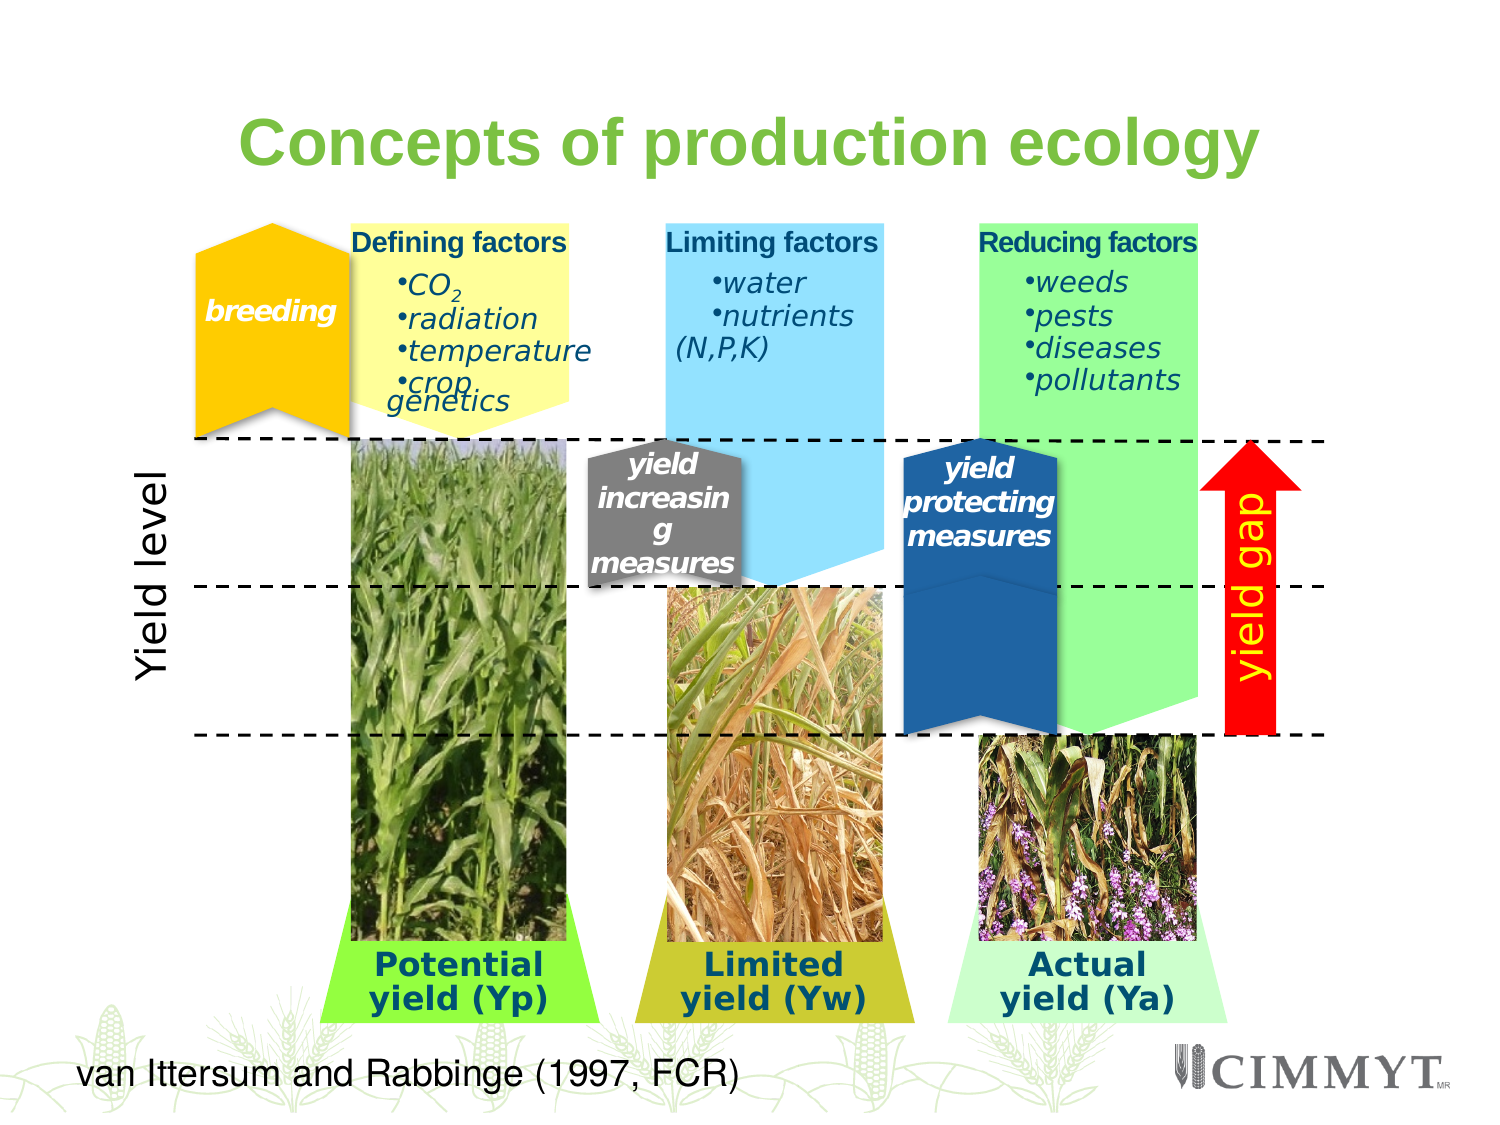

# Concepts of production ecology
Defining factors
CO2
radiation
temperature
crop genetics

Potential
yield (Yp)
Limiting factors
water
nutrients
 (N,P,K)

Limited
yield (Yw)
Reducing factors
weeds
pests
diseases
pollutants

Actual
yield (Ya)

breeding

yield gap
yield
increasing
measures
yield
protecting
measures

Yield level
van Ittersum and Rabbinge (1997, FCR)